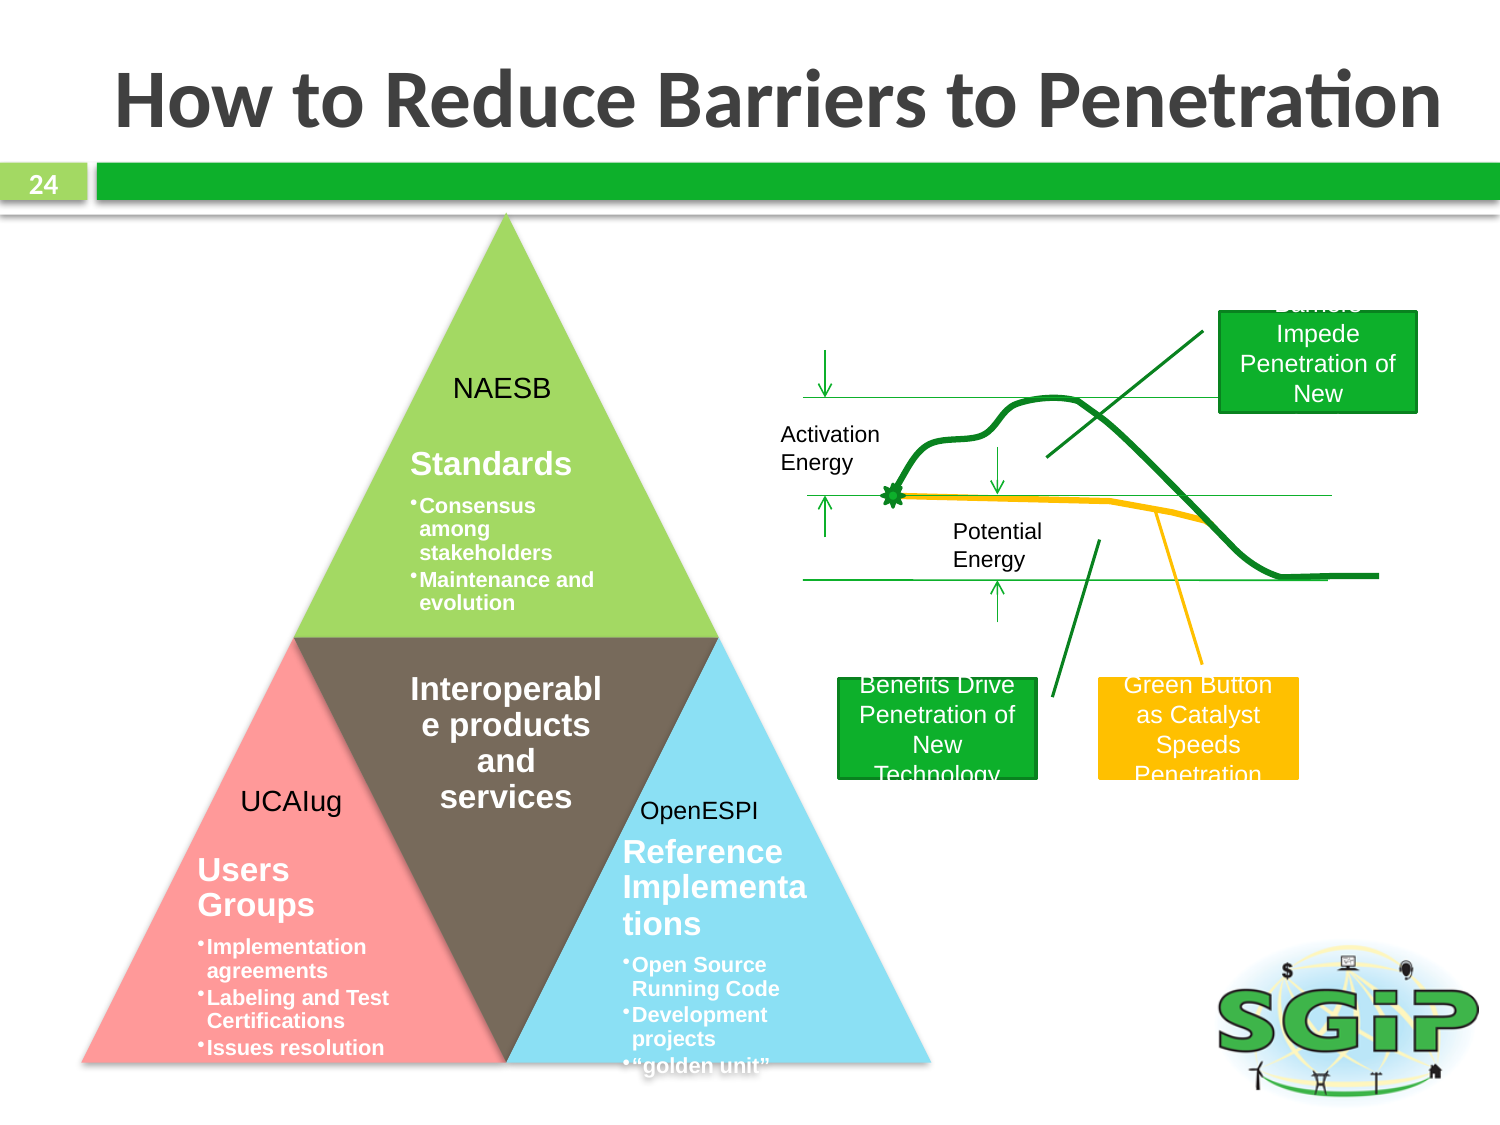

# How to Reduce Barriers to Penetration
24
Standards
Consensus among stakeholders
Maintenance and evolution
Users Groups
Implementation agreements
Labeling and Test Certifications
Issues resolution
Interoperable products and services
Reference Implementations
Open Source Running Code
Development projects
“golden unit”
Barriers Impede Penetration of New Technology

Activation
Energy

Potential
Energy
Benefits Drive Penetration of New Technology
Green Button as Catalyst Speeds Penetration
NAESB

UCAIug
OpenESPI